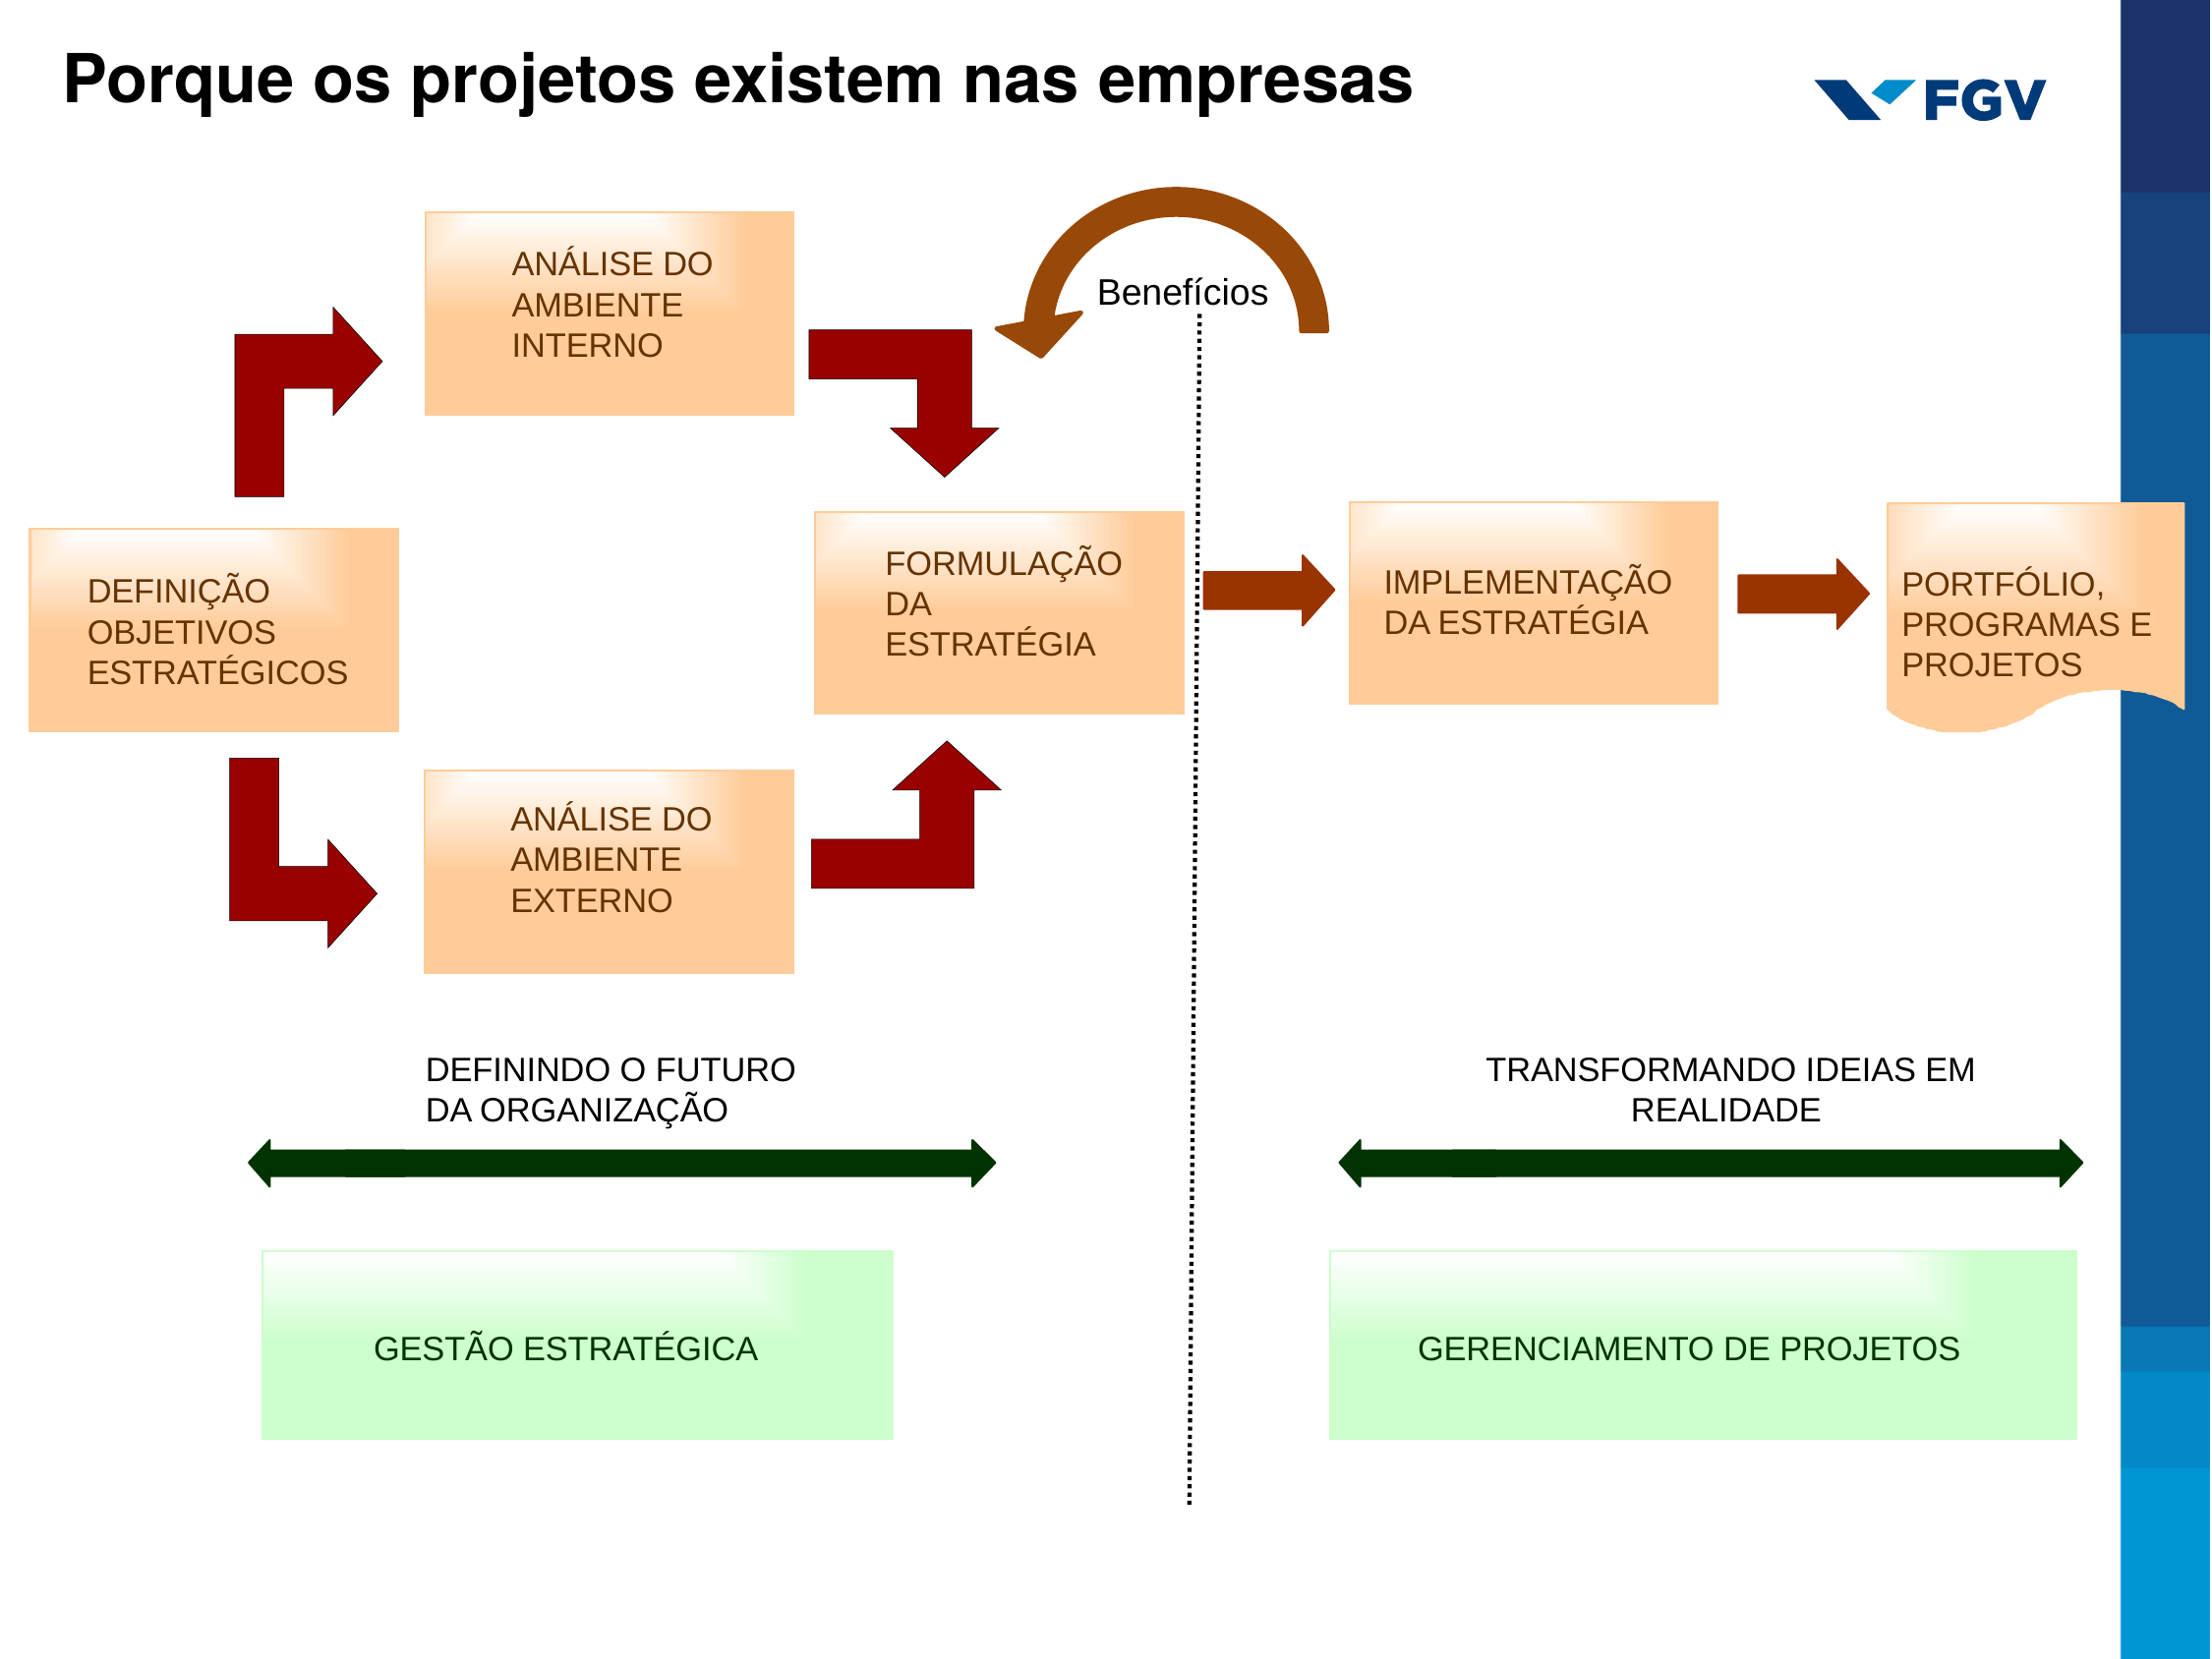

# Porque os projetos existem nas empresas

ANÁLISE DO
AMBIENTE
INTERNO
Benefícios

IMPLEMENTAÇÃO
DA ESTRATÉGIA

PORTFÓLIO,
PROGRAMAS E
PROJETOS

FORMULAÇÃO
DA
ESTRATÉGIA

DEFINIÇÃO
OBJETIVOS
ESTRATÉGICOS

ANÁLISE DO
AMBIENTE
EXTERNO

DEFININDO O FUTURO
DA ORGANIZAÇÃO
TRANSFORMANDO IDEIAS EM
REALIDADE

GESTÃO ESTRATÉGICA
GERENCIAMENTO DE PROJETOS